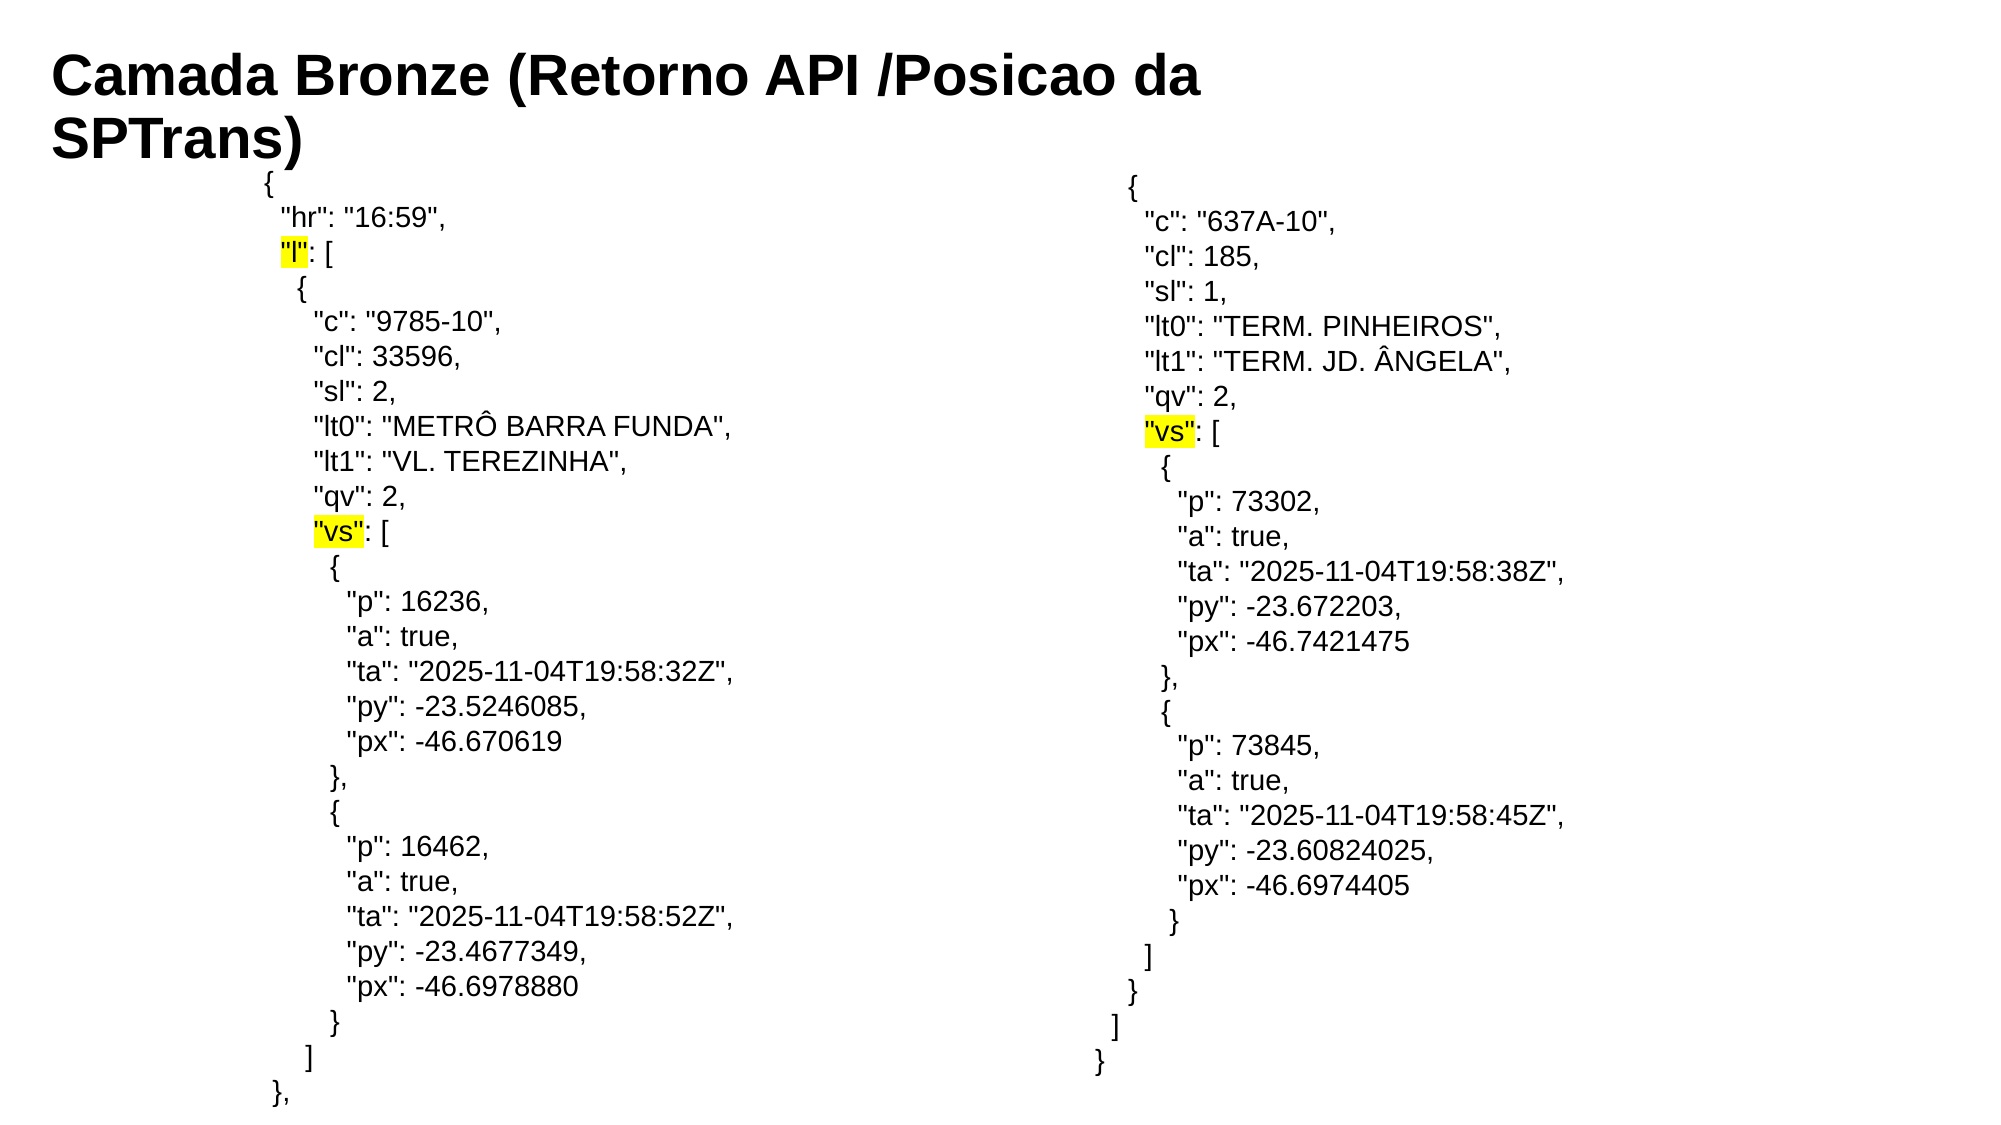

# Camada Bronze (Retorno API /Posicao da SPTrans)
{
  "hr": "16:59",
  "l": [
    {
      "c": "9785-10",
      "cl": 33596,
      "sl": 2,
      "lt0": "METRÔ BARRA FUNDA",
      "lt1": "VL. TEREZINHA",
      "qv": 2,
      "vs": [
        {
          "p": 16236,
          "a": true,
          "ta": "2025-11-04T19:58:32Z",
          "py": -23.5246085,
          "px": -46.670619
        },
        {
          "p": 16462,
          "a": true,
          "ta": "2025-11-04T19:58:52Z",
          "py": -23.4677349,
          "px": -46.6978880
        }
     ]
 },
    {
      "c": "637A-10",
      "cl": 185,
      "sl": 1,
      "lt0": "TERM. PINHEIROS",
      "lt1": "TERM. JD. ÂNGELA",
      "qv": 2,
      "vs": [
        {
          "p": 73302,
          "a": true,
          "ta": "2025-11-04T19:58:38Z",
          "py": -23.672203,
          "px": -46.7421475
        },
        {
          "p": 73845,
          "a": true,
          "ta": "2025-11-04T19:58:45Z",
          "py": -23.60824025,
          "px": -46.6974405
         }
      ]
    }
  ]
}